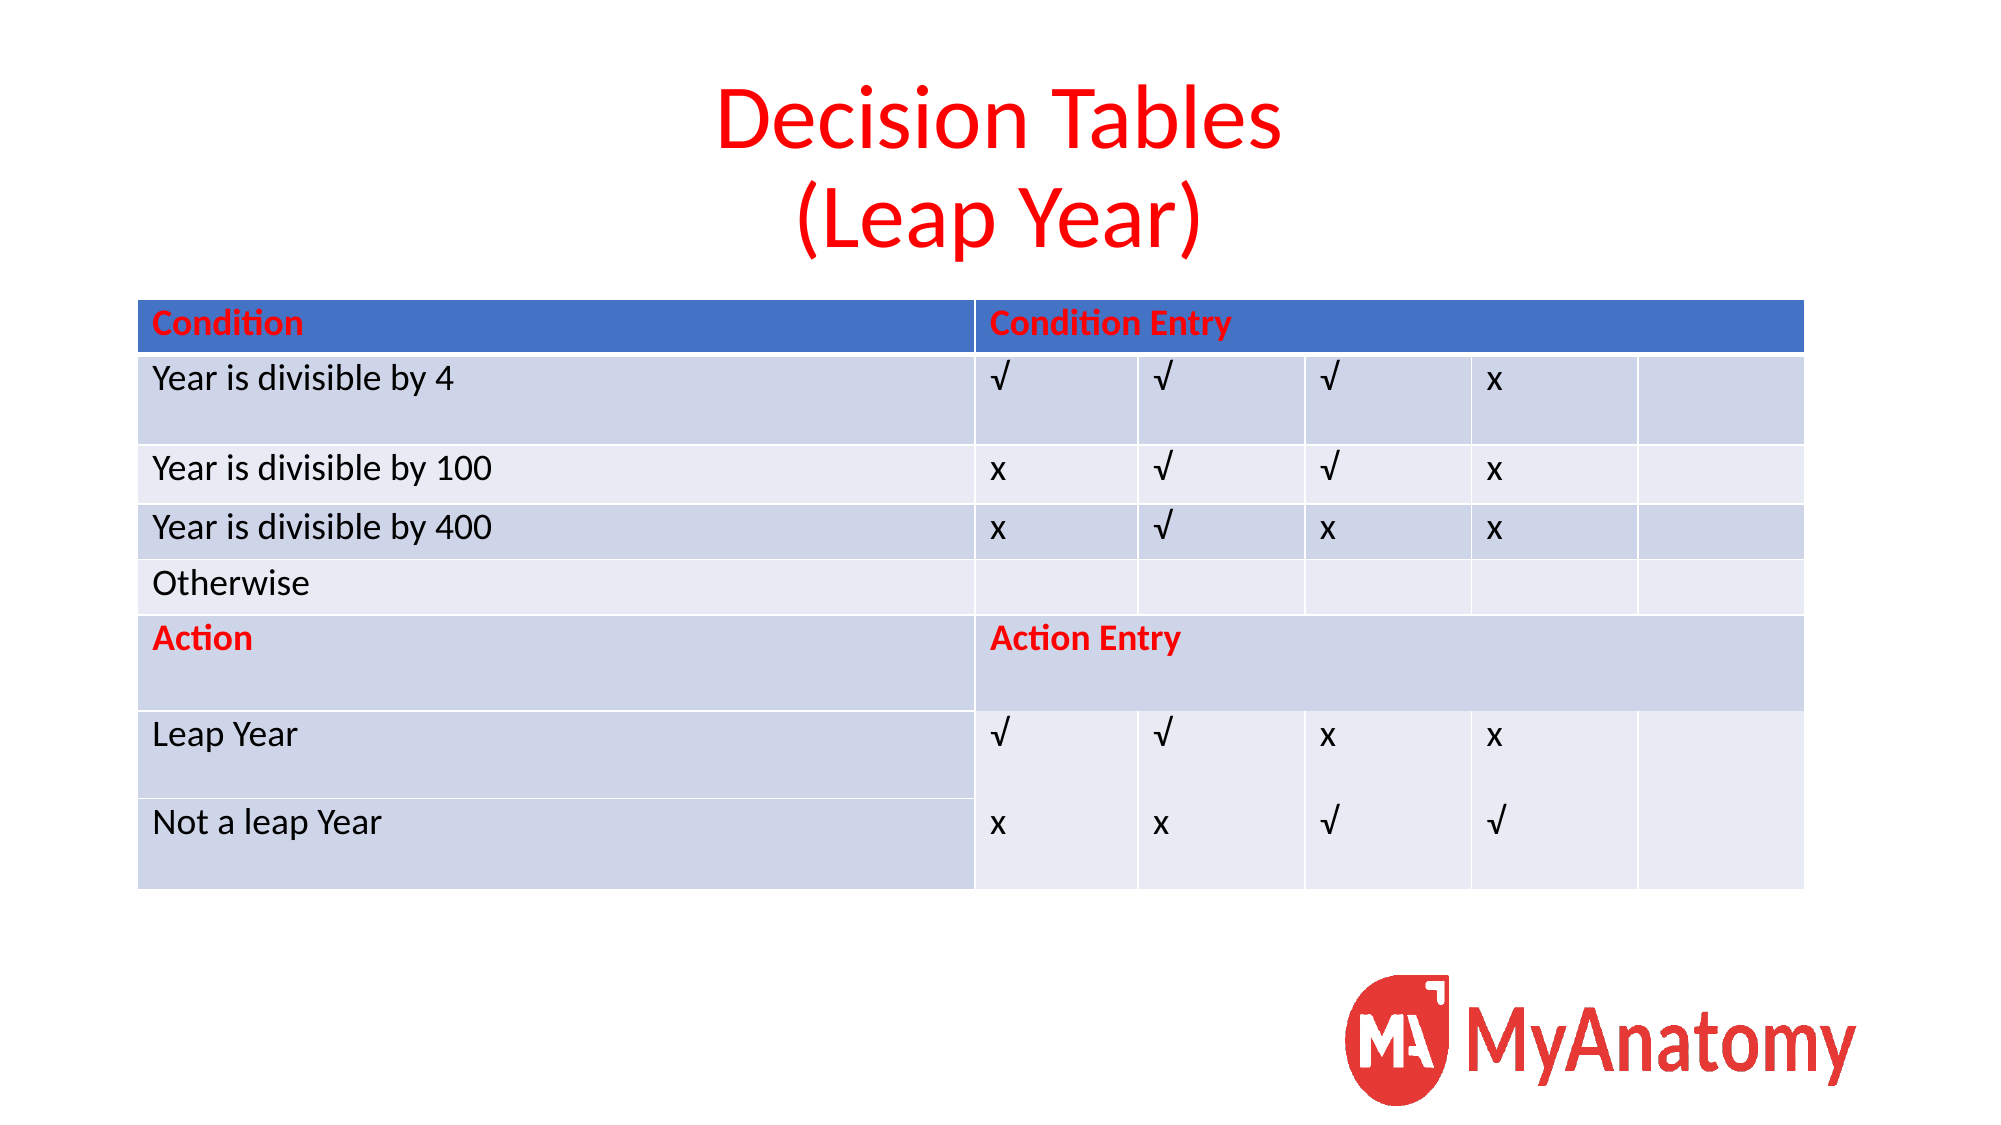

# Decision Tables (Leap Year)
| Condition | Condition Entry |  |  |  |  |
| --- | --- | --- | --- | --- | --- |
| Year is divisible by 4 | √ | √ | √ | x |  |
| Year is divisible by 100 | x | √ | √ | x |  |
| Year is divisible by 400 | x | √ | x | x |  |
| Otherwise |  |  |  |  |  |
| Action | Action Entry |  |  |  |  |
|  | √ | √ | x | x |  |
| Leap Year |  |  |  |  |  |
|  | x | x | √ | √ |  |
| Not a leap Year |  |  |  |  |  |